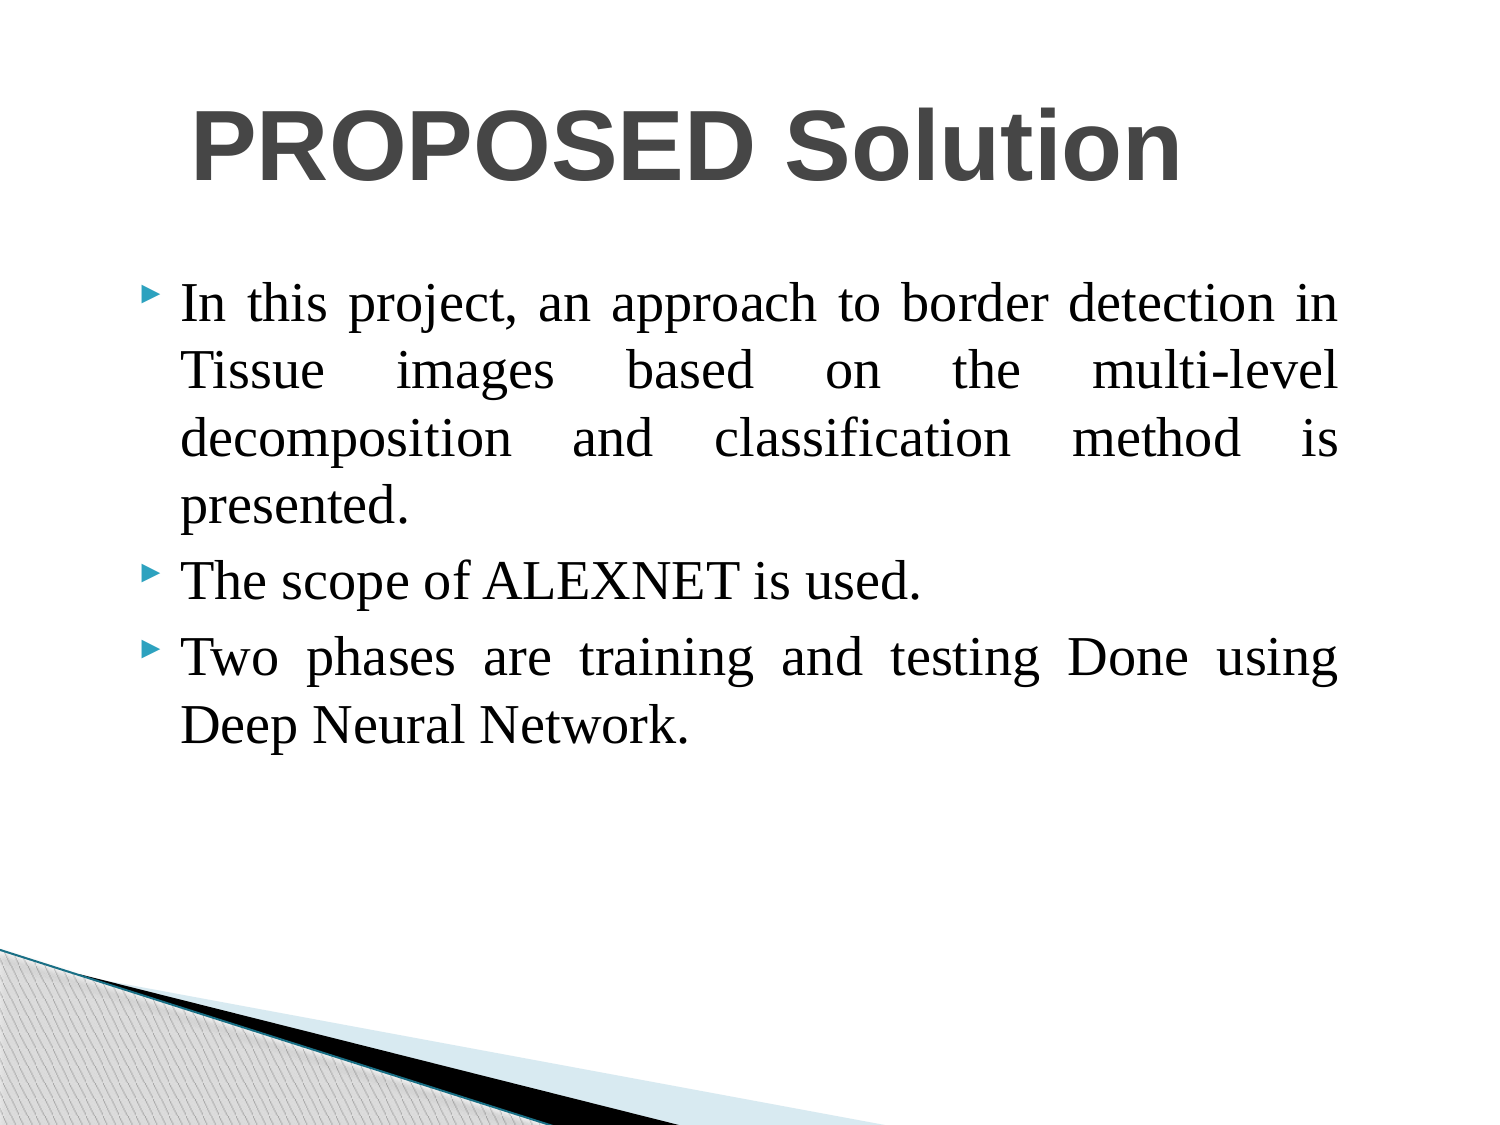

# PROPOSED Solution
In this project, an approach to border detection in Tissue images based on the multi-level decomposition and classification method is presented.
The scope of ALEXNET is used.
Two phases are training and testing Done using Deep Neural Network.